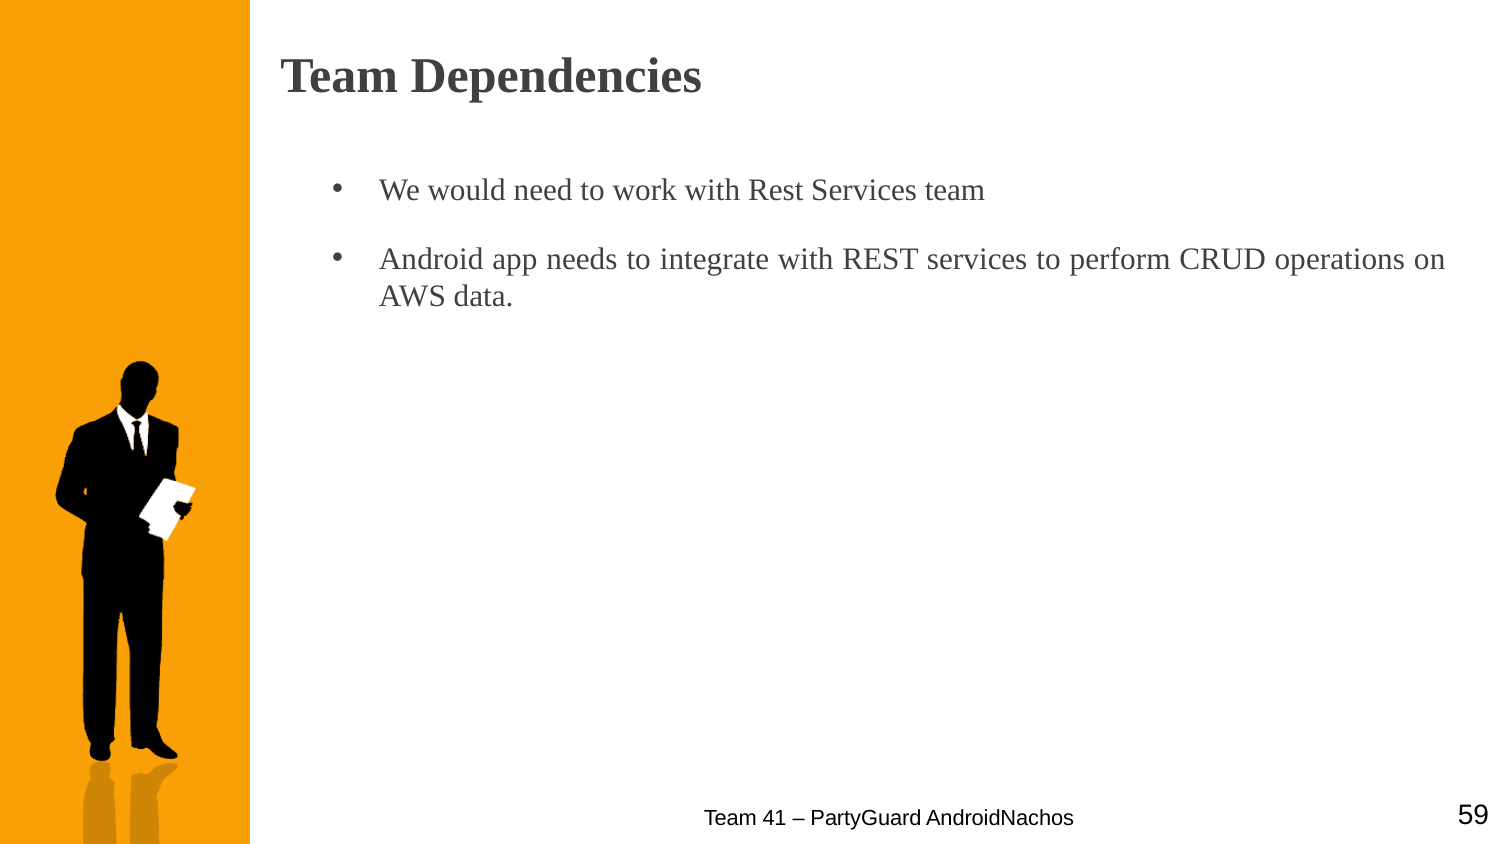

# Team Dependencies
We would need to work with Rest Services team
Android app needs to integrate with REST services to perform CRUD operations on AWS data.

59
Team 41 – PartyGuard AndroidNachos